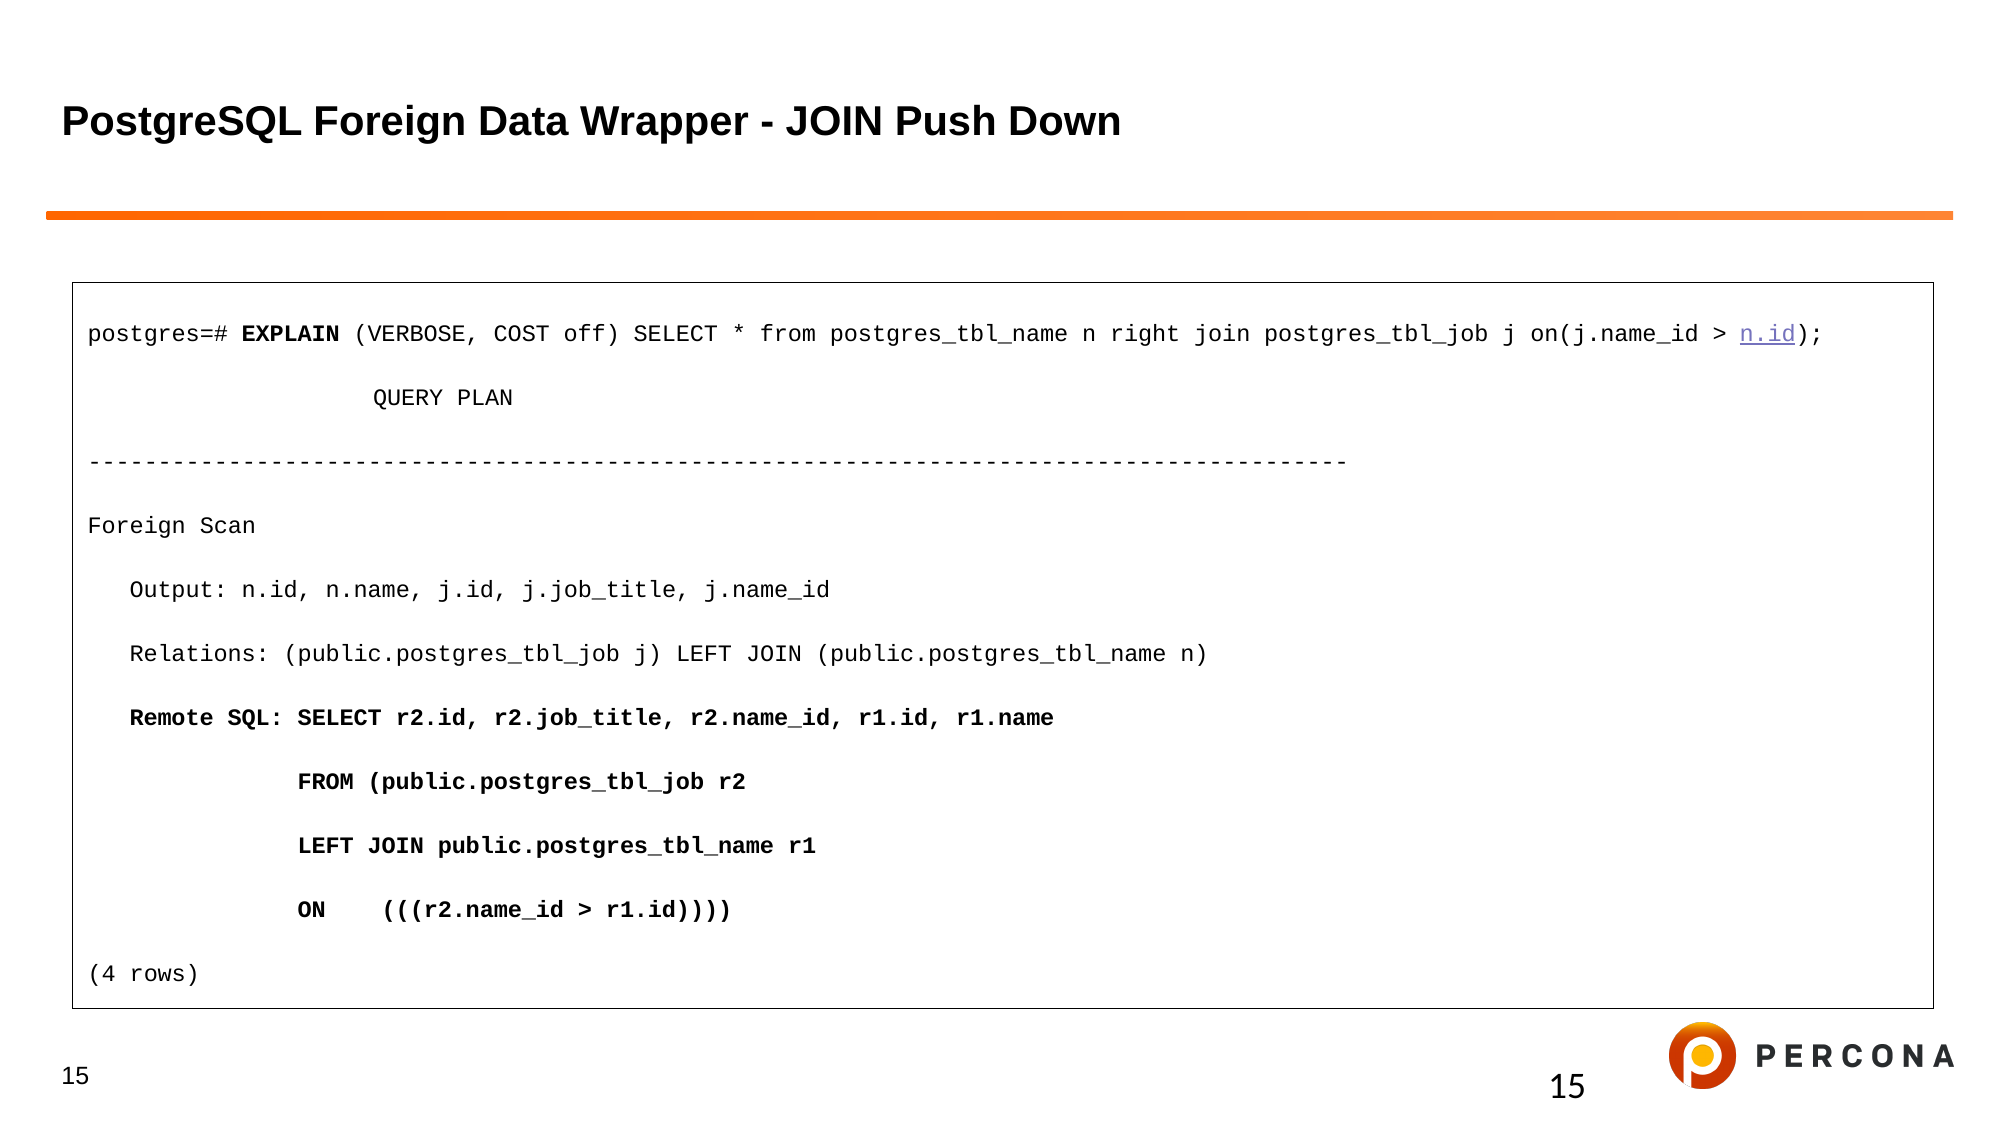

# PostgreSQL Foreign Data Wrapper - JOIN Push Down
postgres=# EXPLAIN (VERBOSE, COST off) SELECT * from postgres_tbl_name n right join postgres_tbl_job j on(j.name_id > n.id);
QUERY PLAN
------------------------------------------------------------------------------------------
Foreign Scan
   Output: n.id, n.name, j.id, j.job_title, j.name_id
   Relations: (public.postgres_tbl_job j) LEFT JOIN (public.postgres_tbl_name n)
   Remote SQL: SELECT r2.id, r2.job_title, r2.name_id, r1.id, r1.name
               FROM (public.postgres_tbl_job r2
               LEFT JOIN public.postgres_tbl_name r1
               ON    (((r2.name_id > r1.id))))
(4 rows)
15